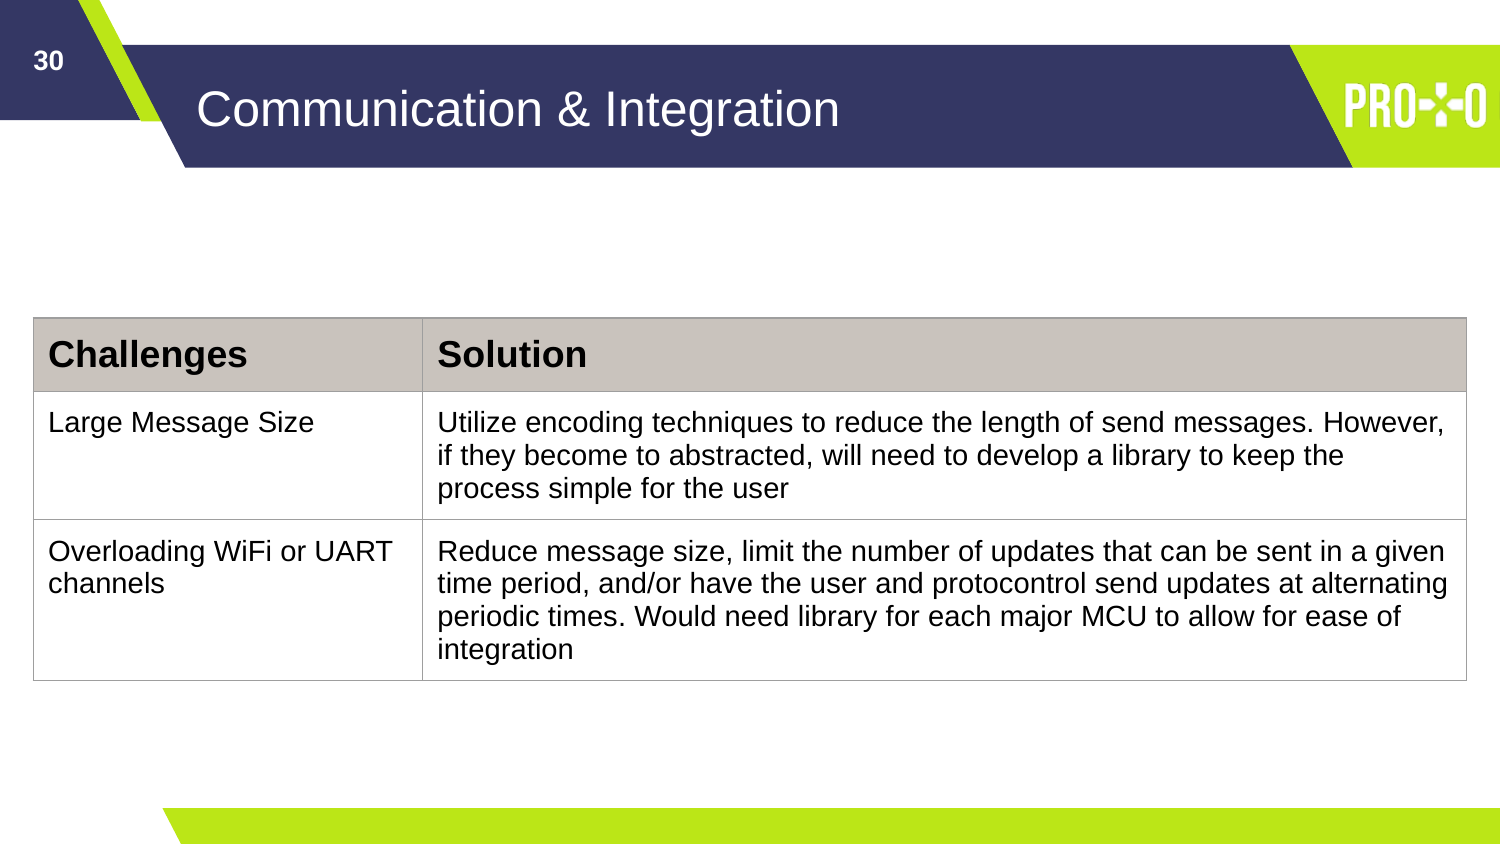

30
# Communication & Integration
| Challenges | Solution |
| --- | --- |
| Large Message Size | Utilize encoding techniques to reduce the length of send messages. However, if they become to abstracted, will need to develop a library to keep the process simple for the user |
| Overloading WiFi or UART channels | Reduce message size, limit the number of updates that can be sent in a given time period, and/or have the user and protocontrol send updates at alternating periodic times. Would need library for each major MCU to allow for ease of integration |